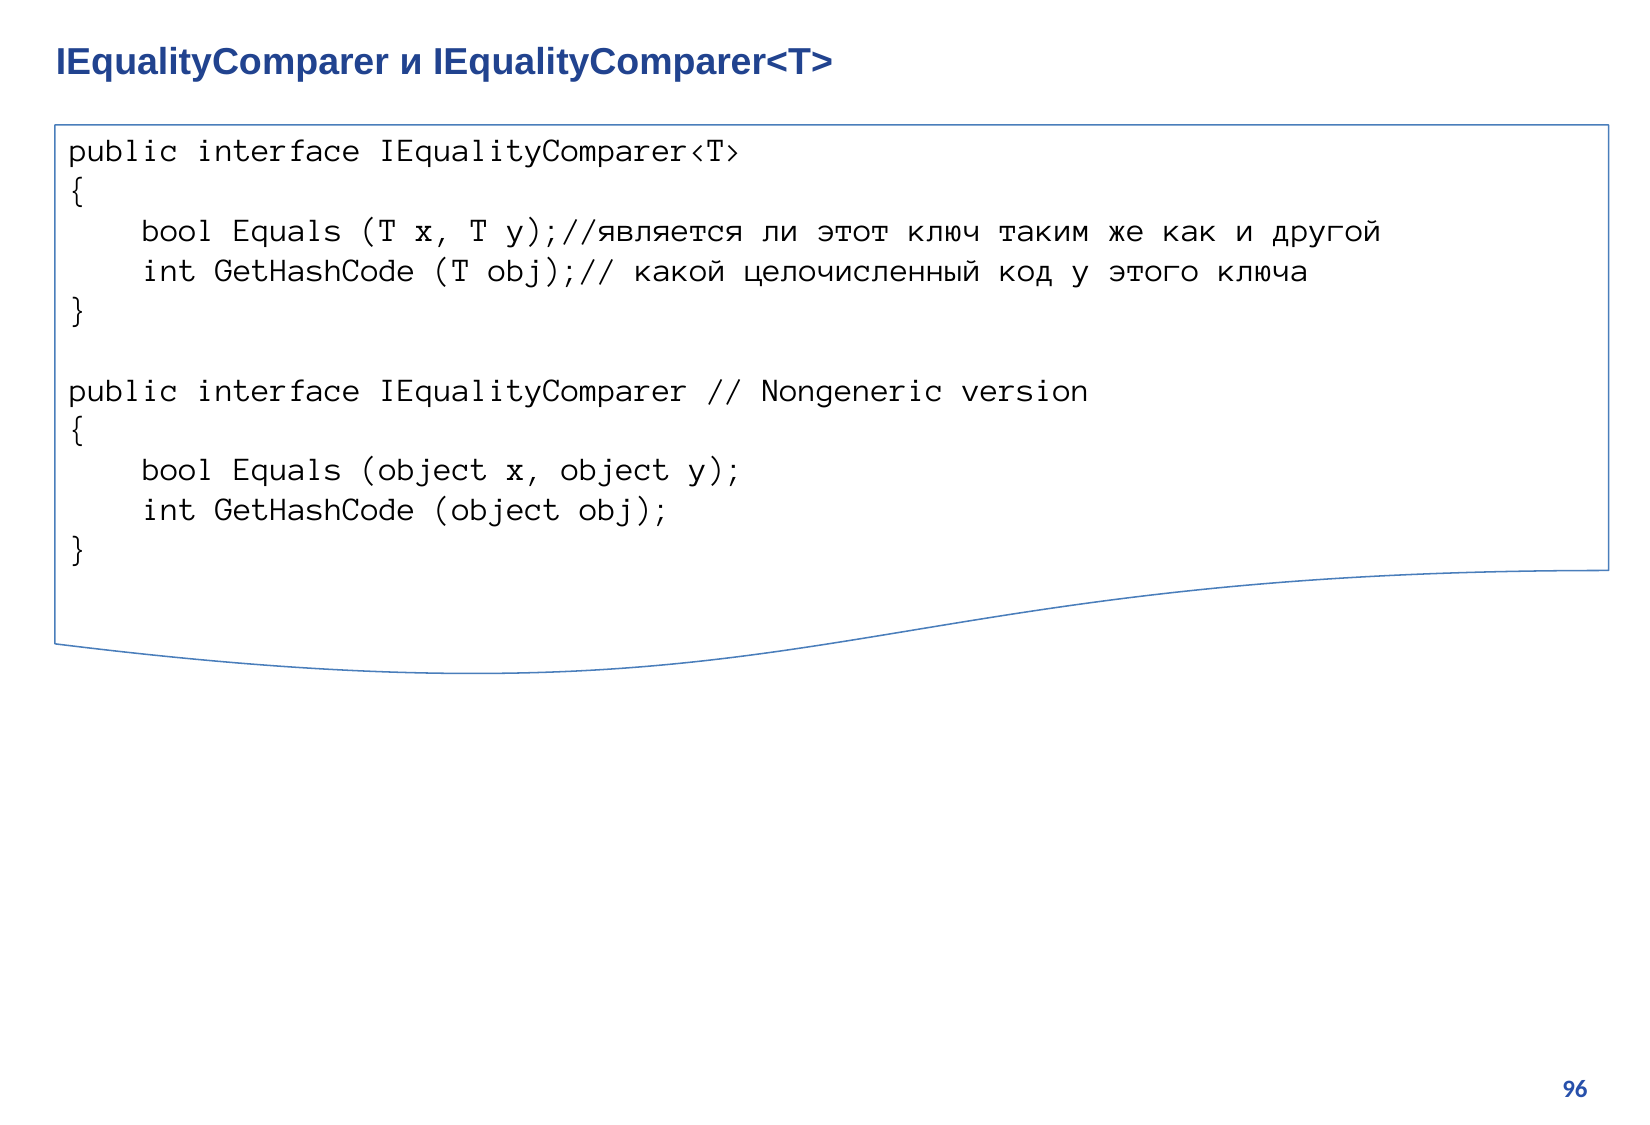

# IEqualityComparer и IEqualityComparer<T>
public interface IEqualityComparer<T>
{
    bool Equals (T x, T y);//является ли этот ключ таким же как и другой
    int GetHashCode (T obj);// какой целочисленный код у этого ключа
}

public interface IEqualityComparer // Nongeneric version
{
    bool Equals (object x, object y);
    int GetHashCode (object obj);
}